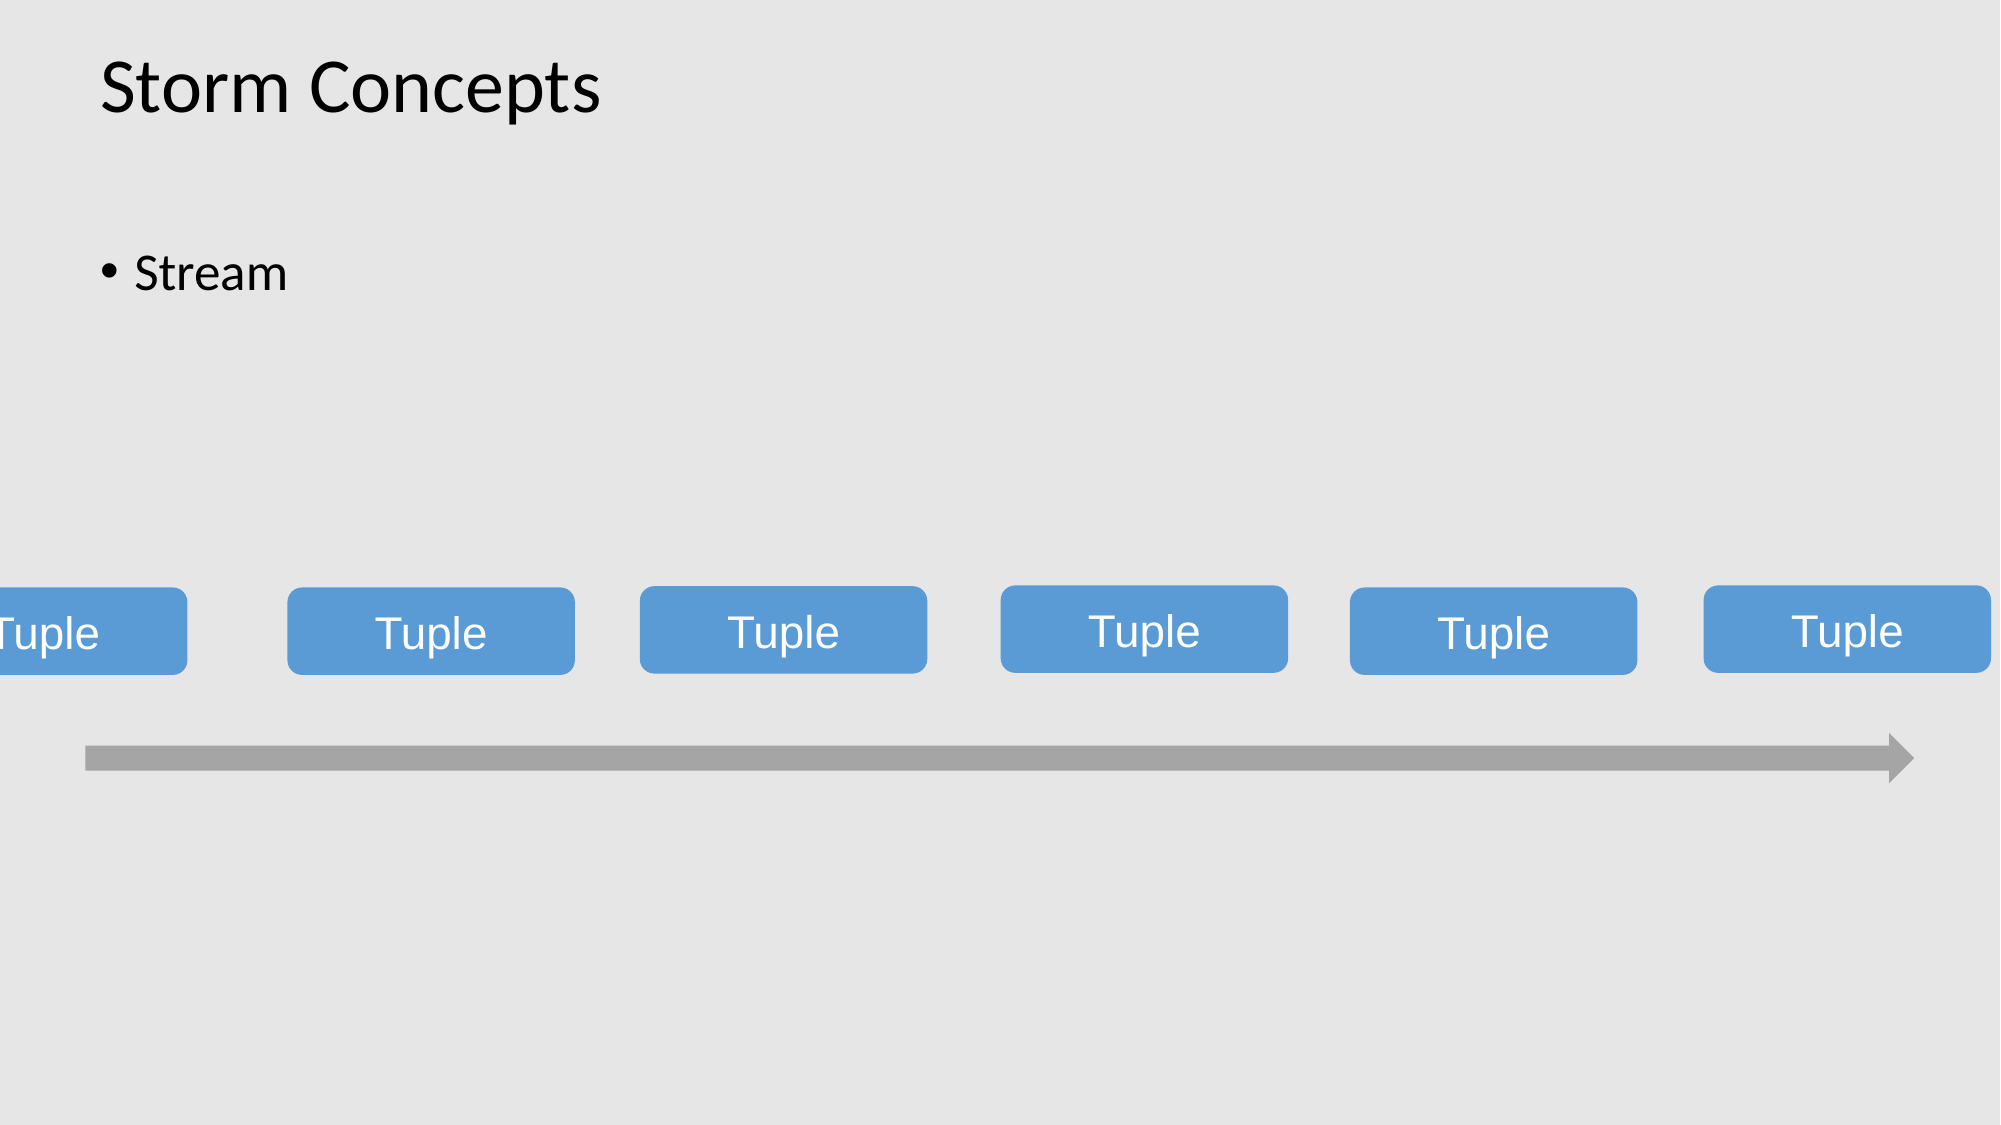

# Storm Concepts
Stream
Tuple
Tuple
Tuple
Tuple
Tuple
Tuple